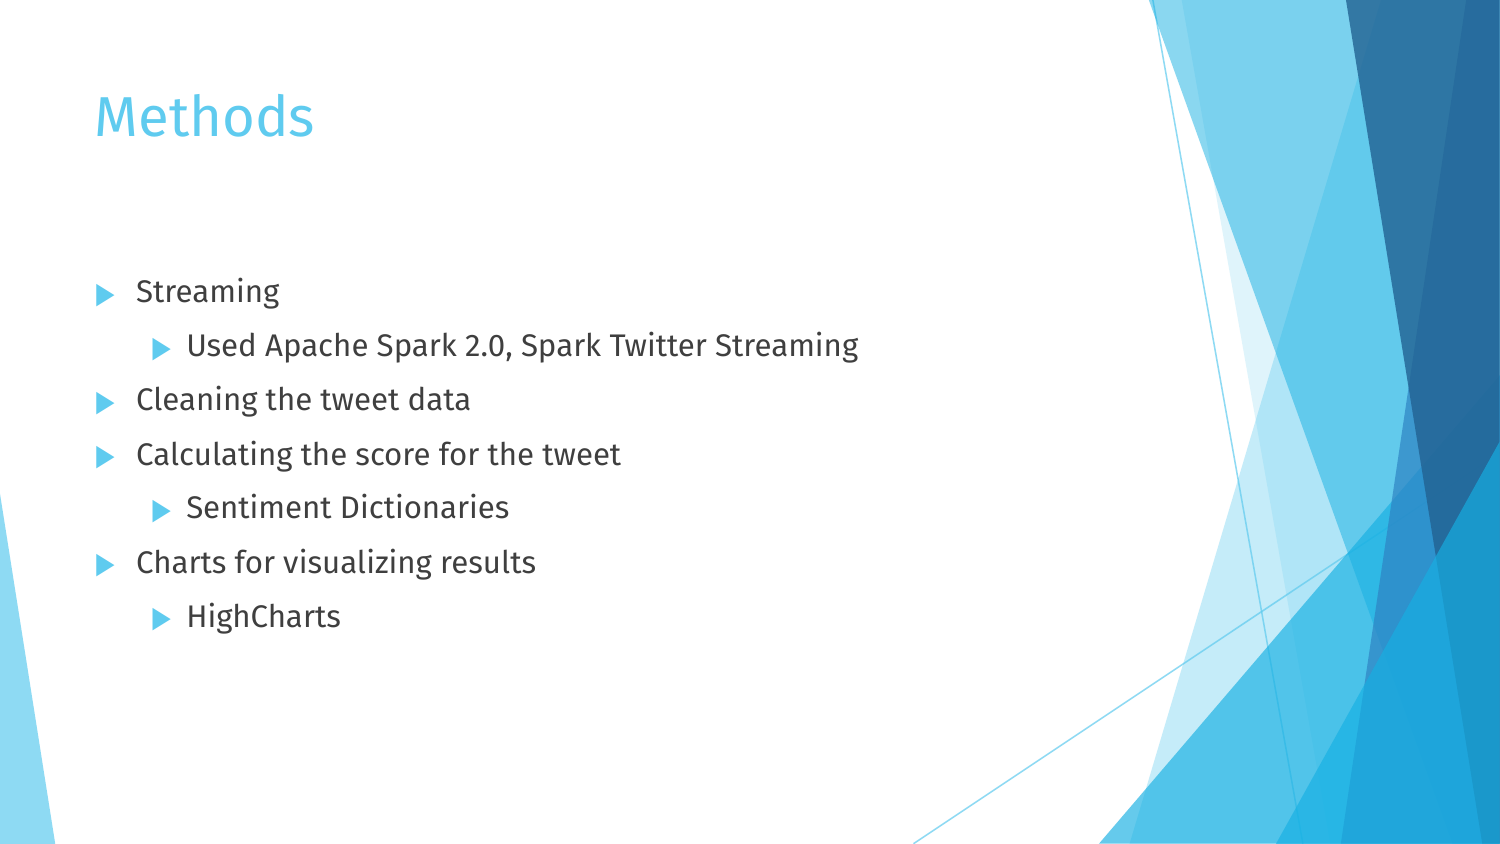

# Methods
Streaming
Used Apache Spark 2.0, Spark Twitter Streaming
Cleaning the tweet data
Calculating the score for the tweet
Sentiment Dictionaries
Charts for visualizing results
HighCharts